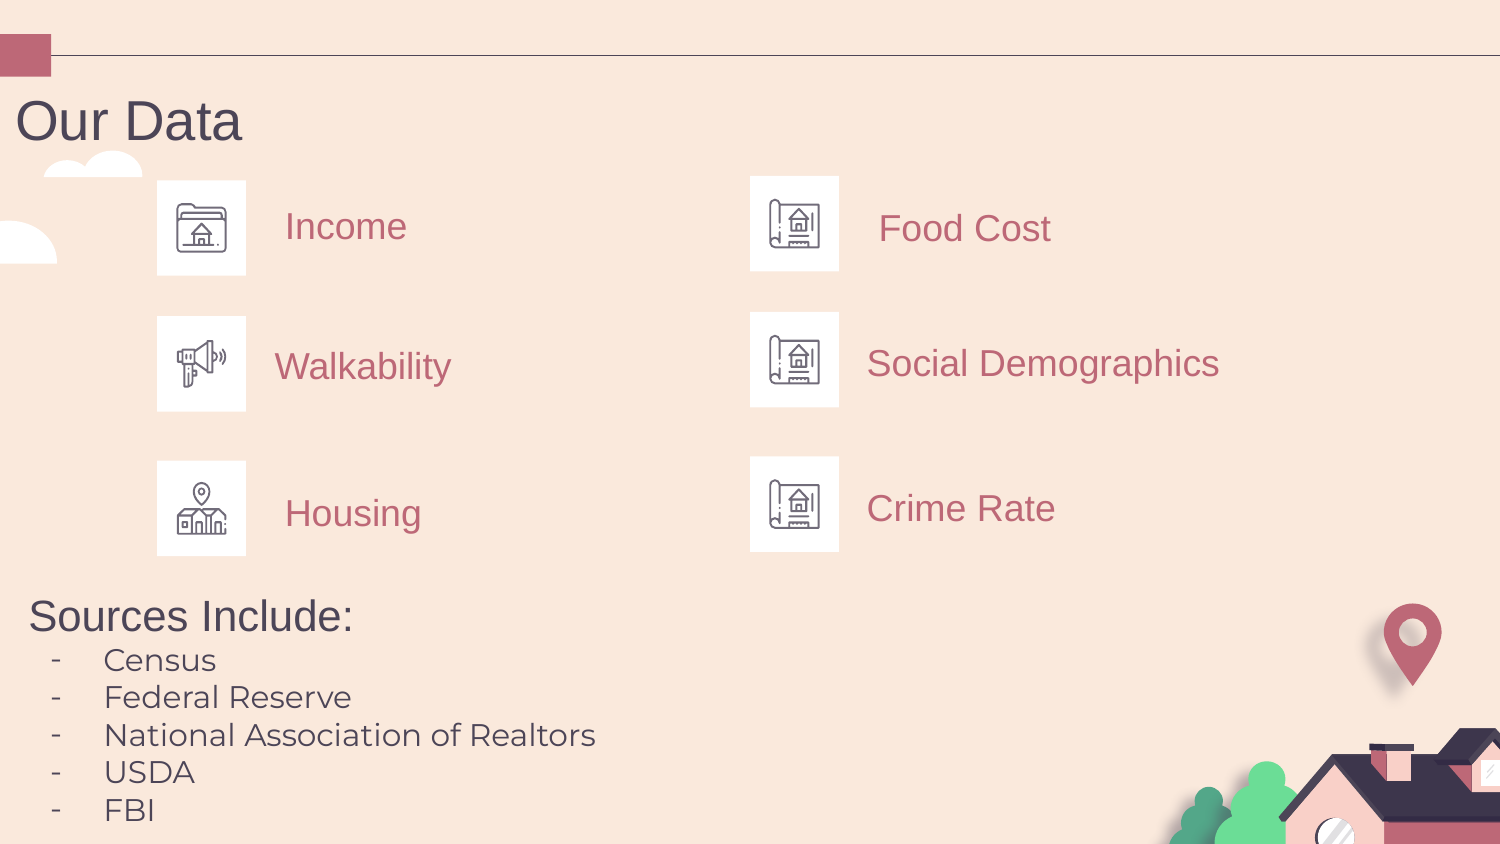

# Our Data

Income
Food Cost

Social Demographics
Walkability

Crime Rate
Housing

Sources Include:
Census
Federal Reserve
National Association of Realtors
USDA
FBI